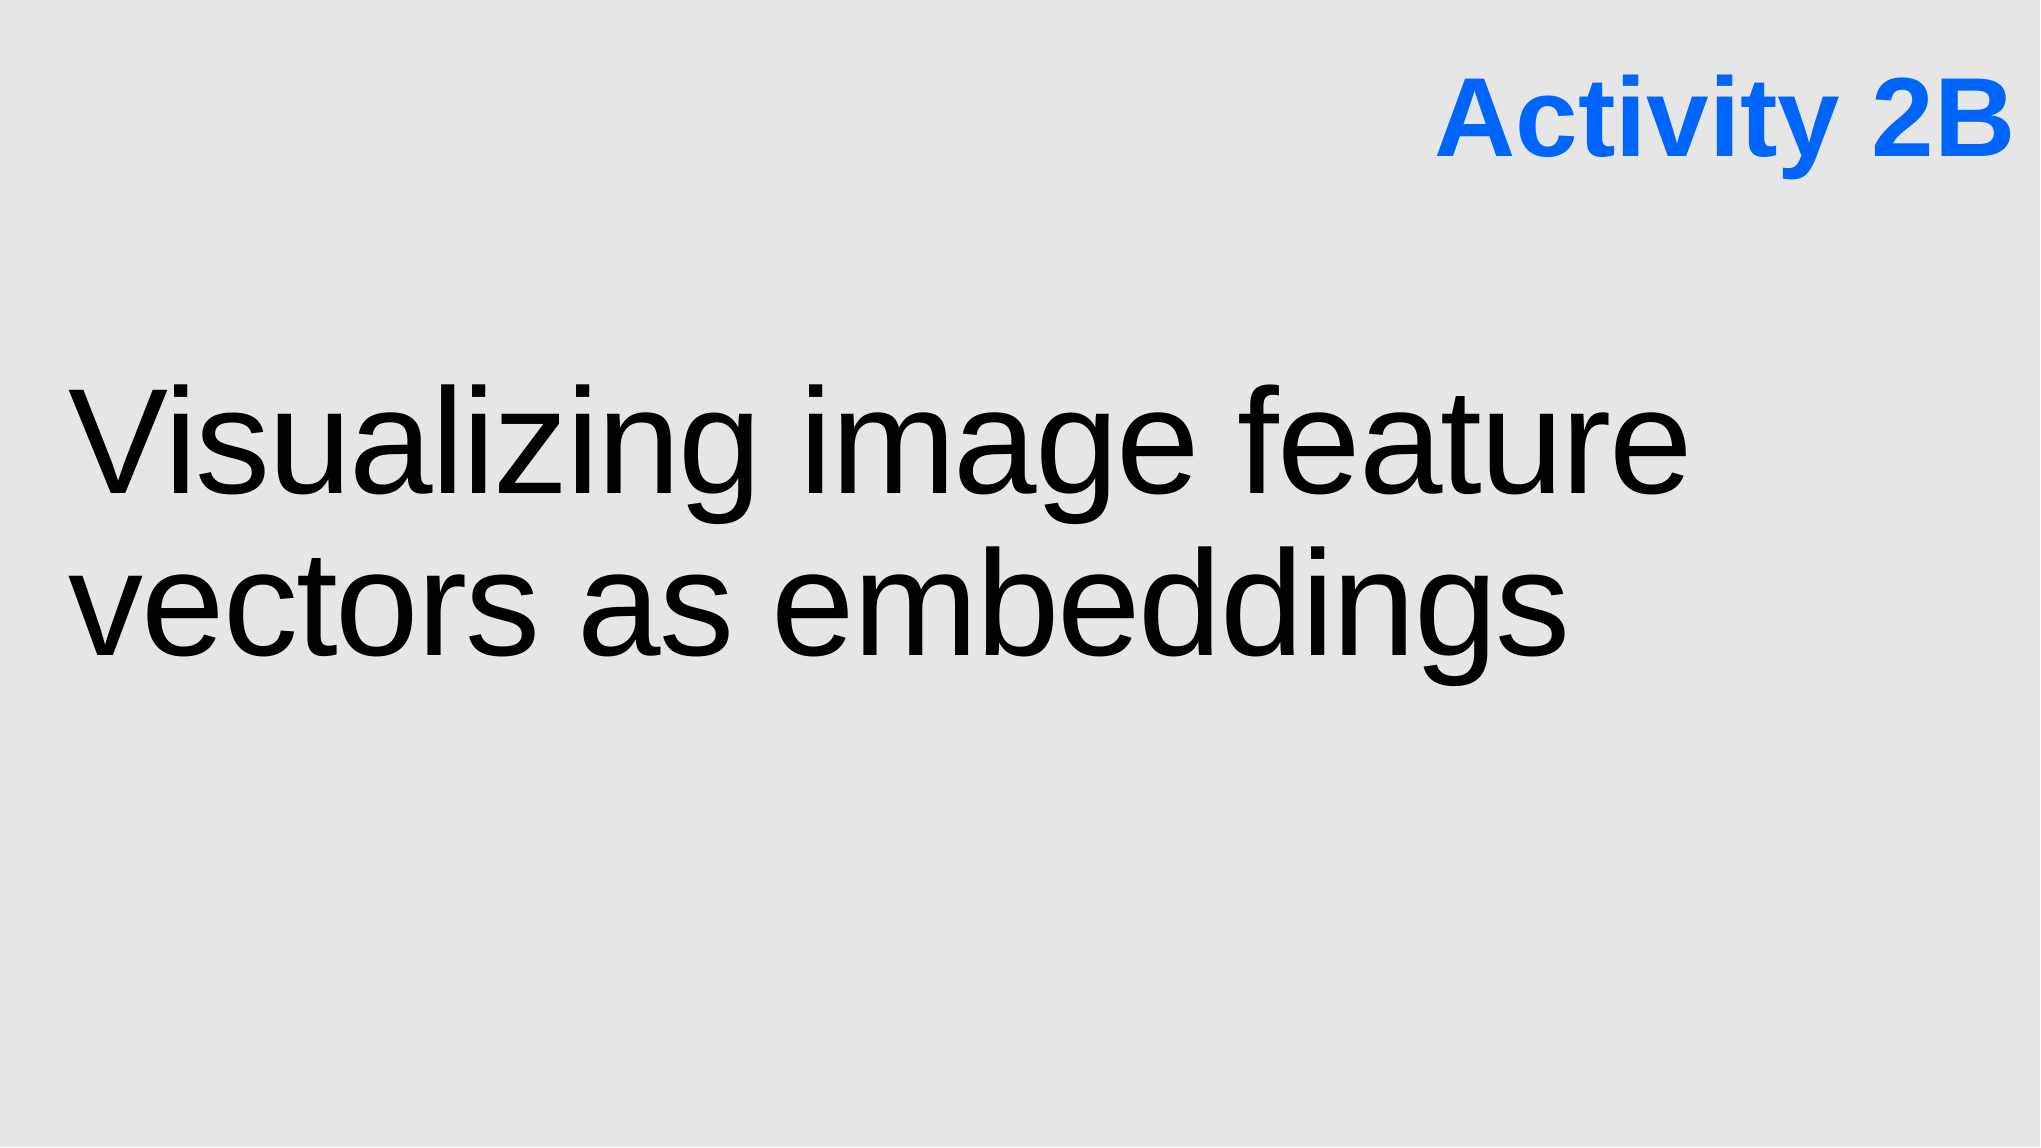

Activity 2B
# Visualizing image feature vectors as embeddings